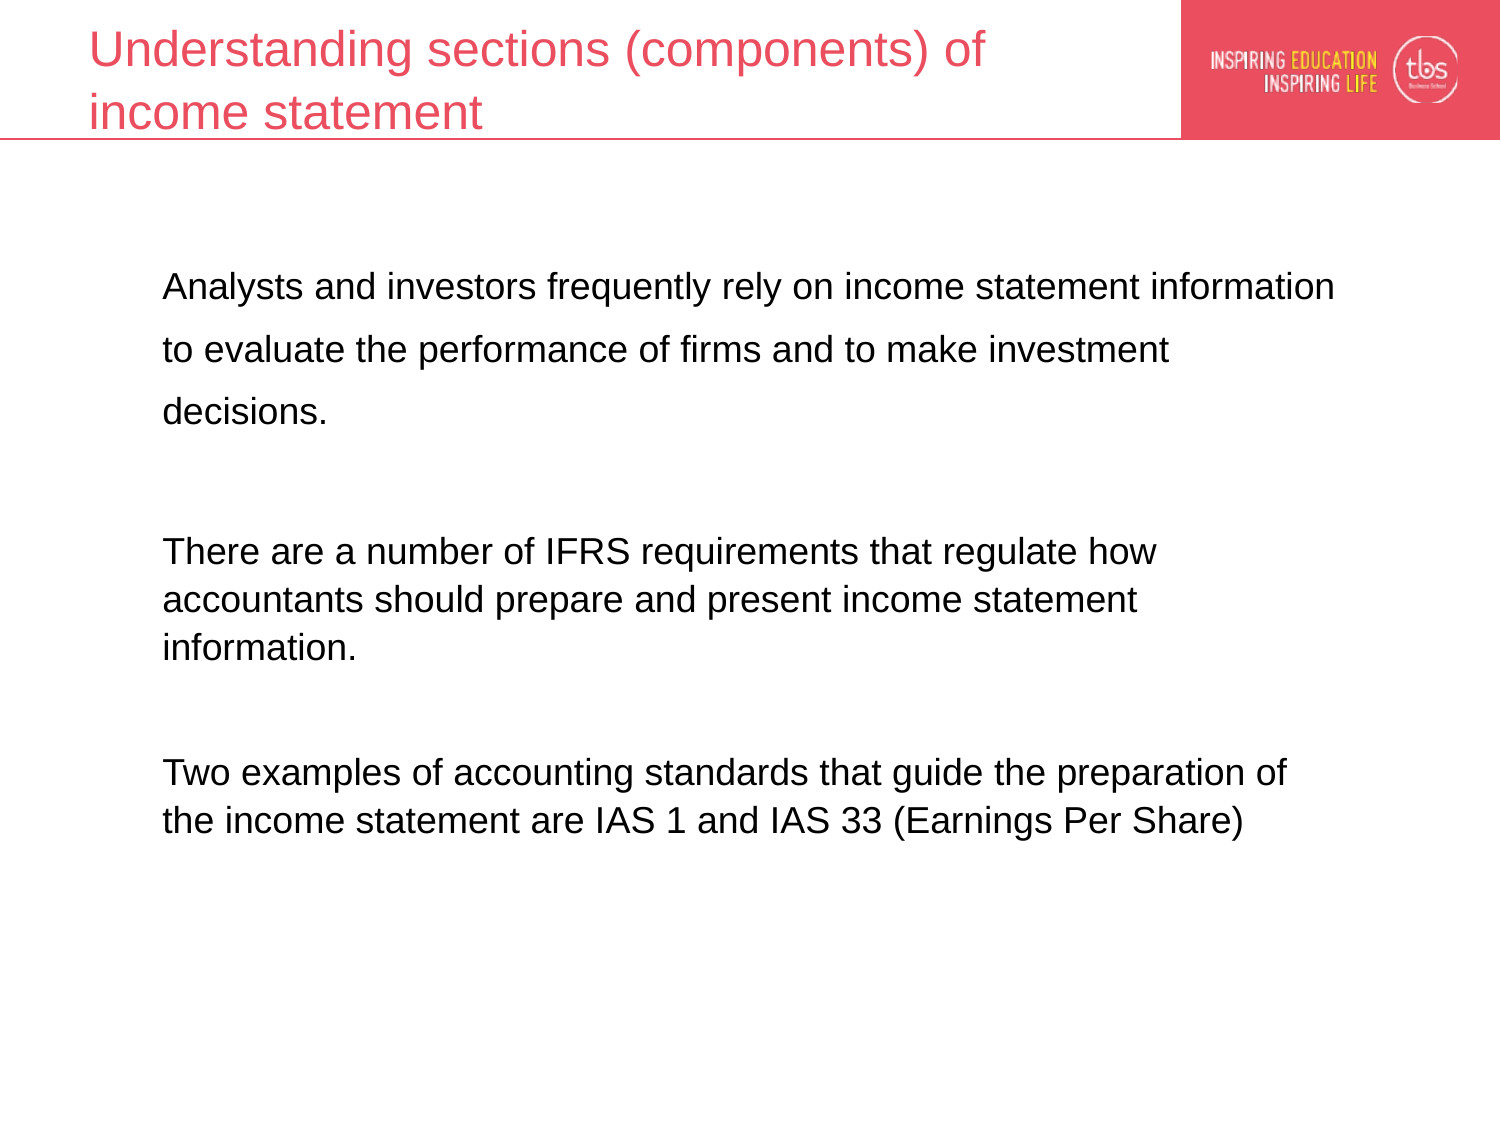

# Understanding sections (components) of income statement
Analysts and investors frequently rely on income statement information to evaluate the performance of firms and to make investment decisions.
There are a number of IFRS requirements that regulate how accountants should prepare and present income statement information.
Two examples of accounting standards that guide the preparation of the income statement are IAS 1 and IAS 33 (Earnings Per Share)